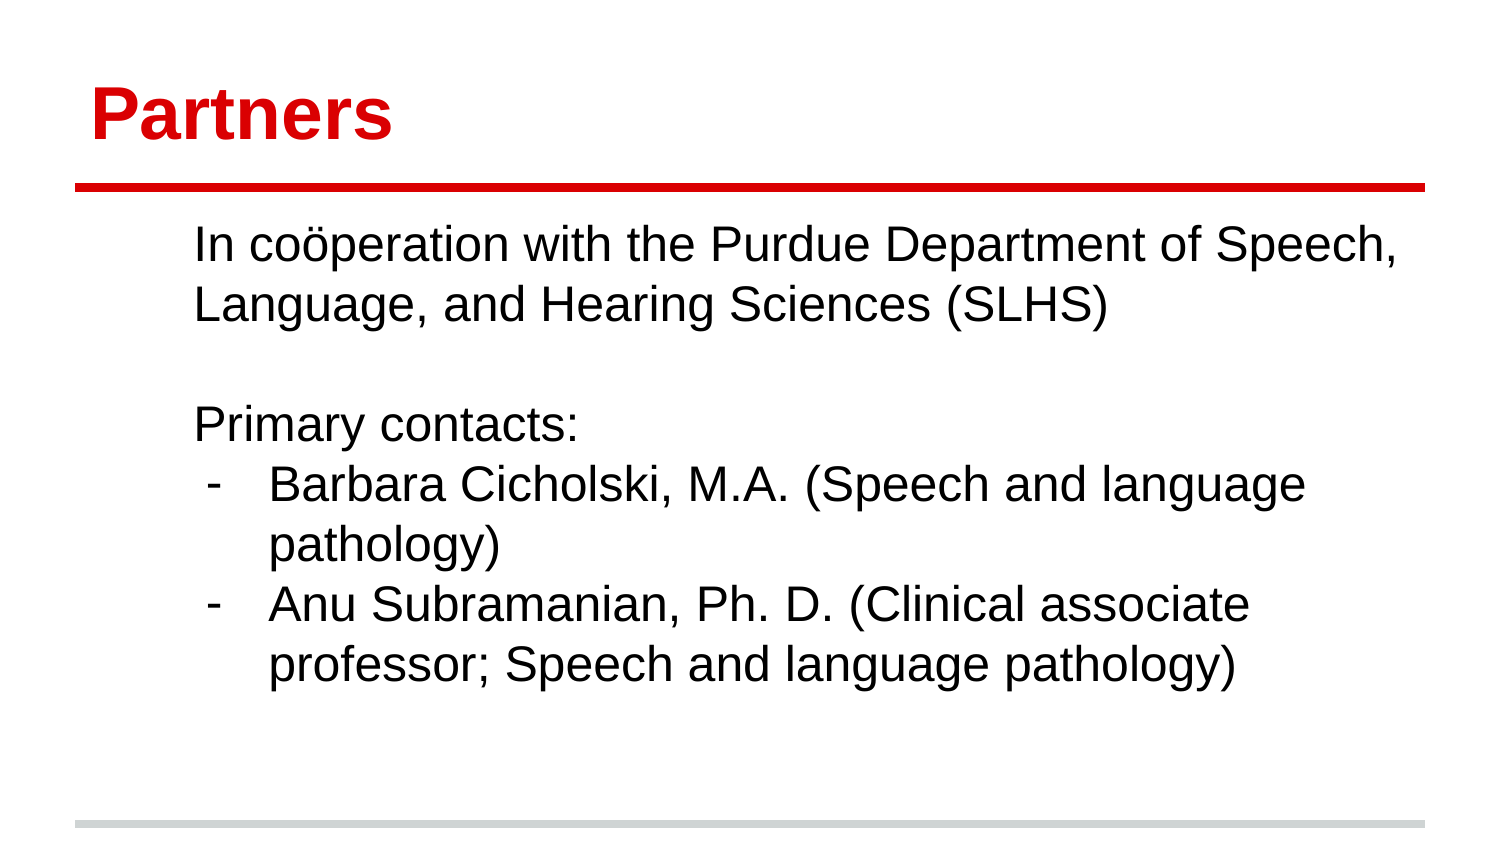

# Partners
In coöperation with the Purdue Department of Speech, Language, and Hearing Sciences (SLHS)

Primary contacts:
Barbara Cicholski, M.A. (Speech and language pathology)
Anu Subramanian, Ph. D. (Clinical associate professor; Speech and language pathology)